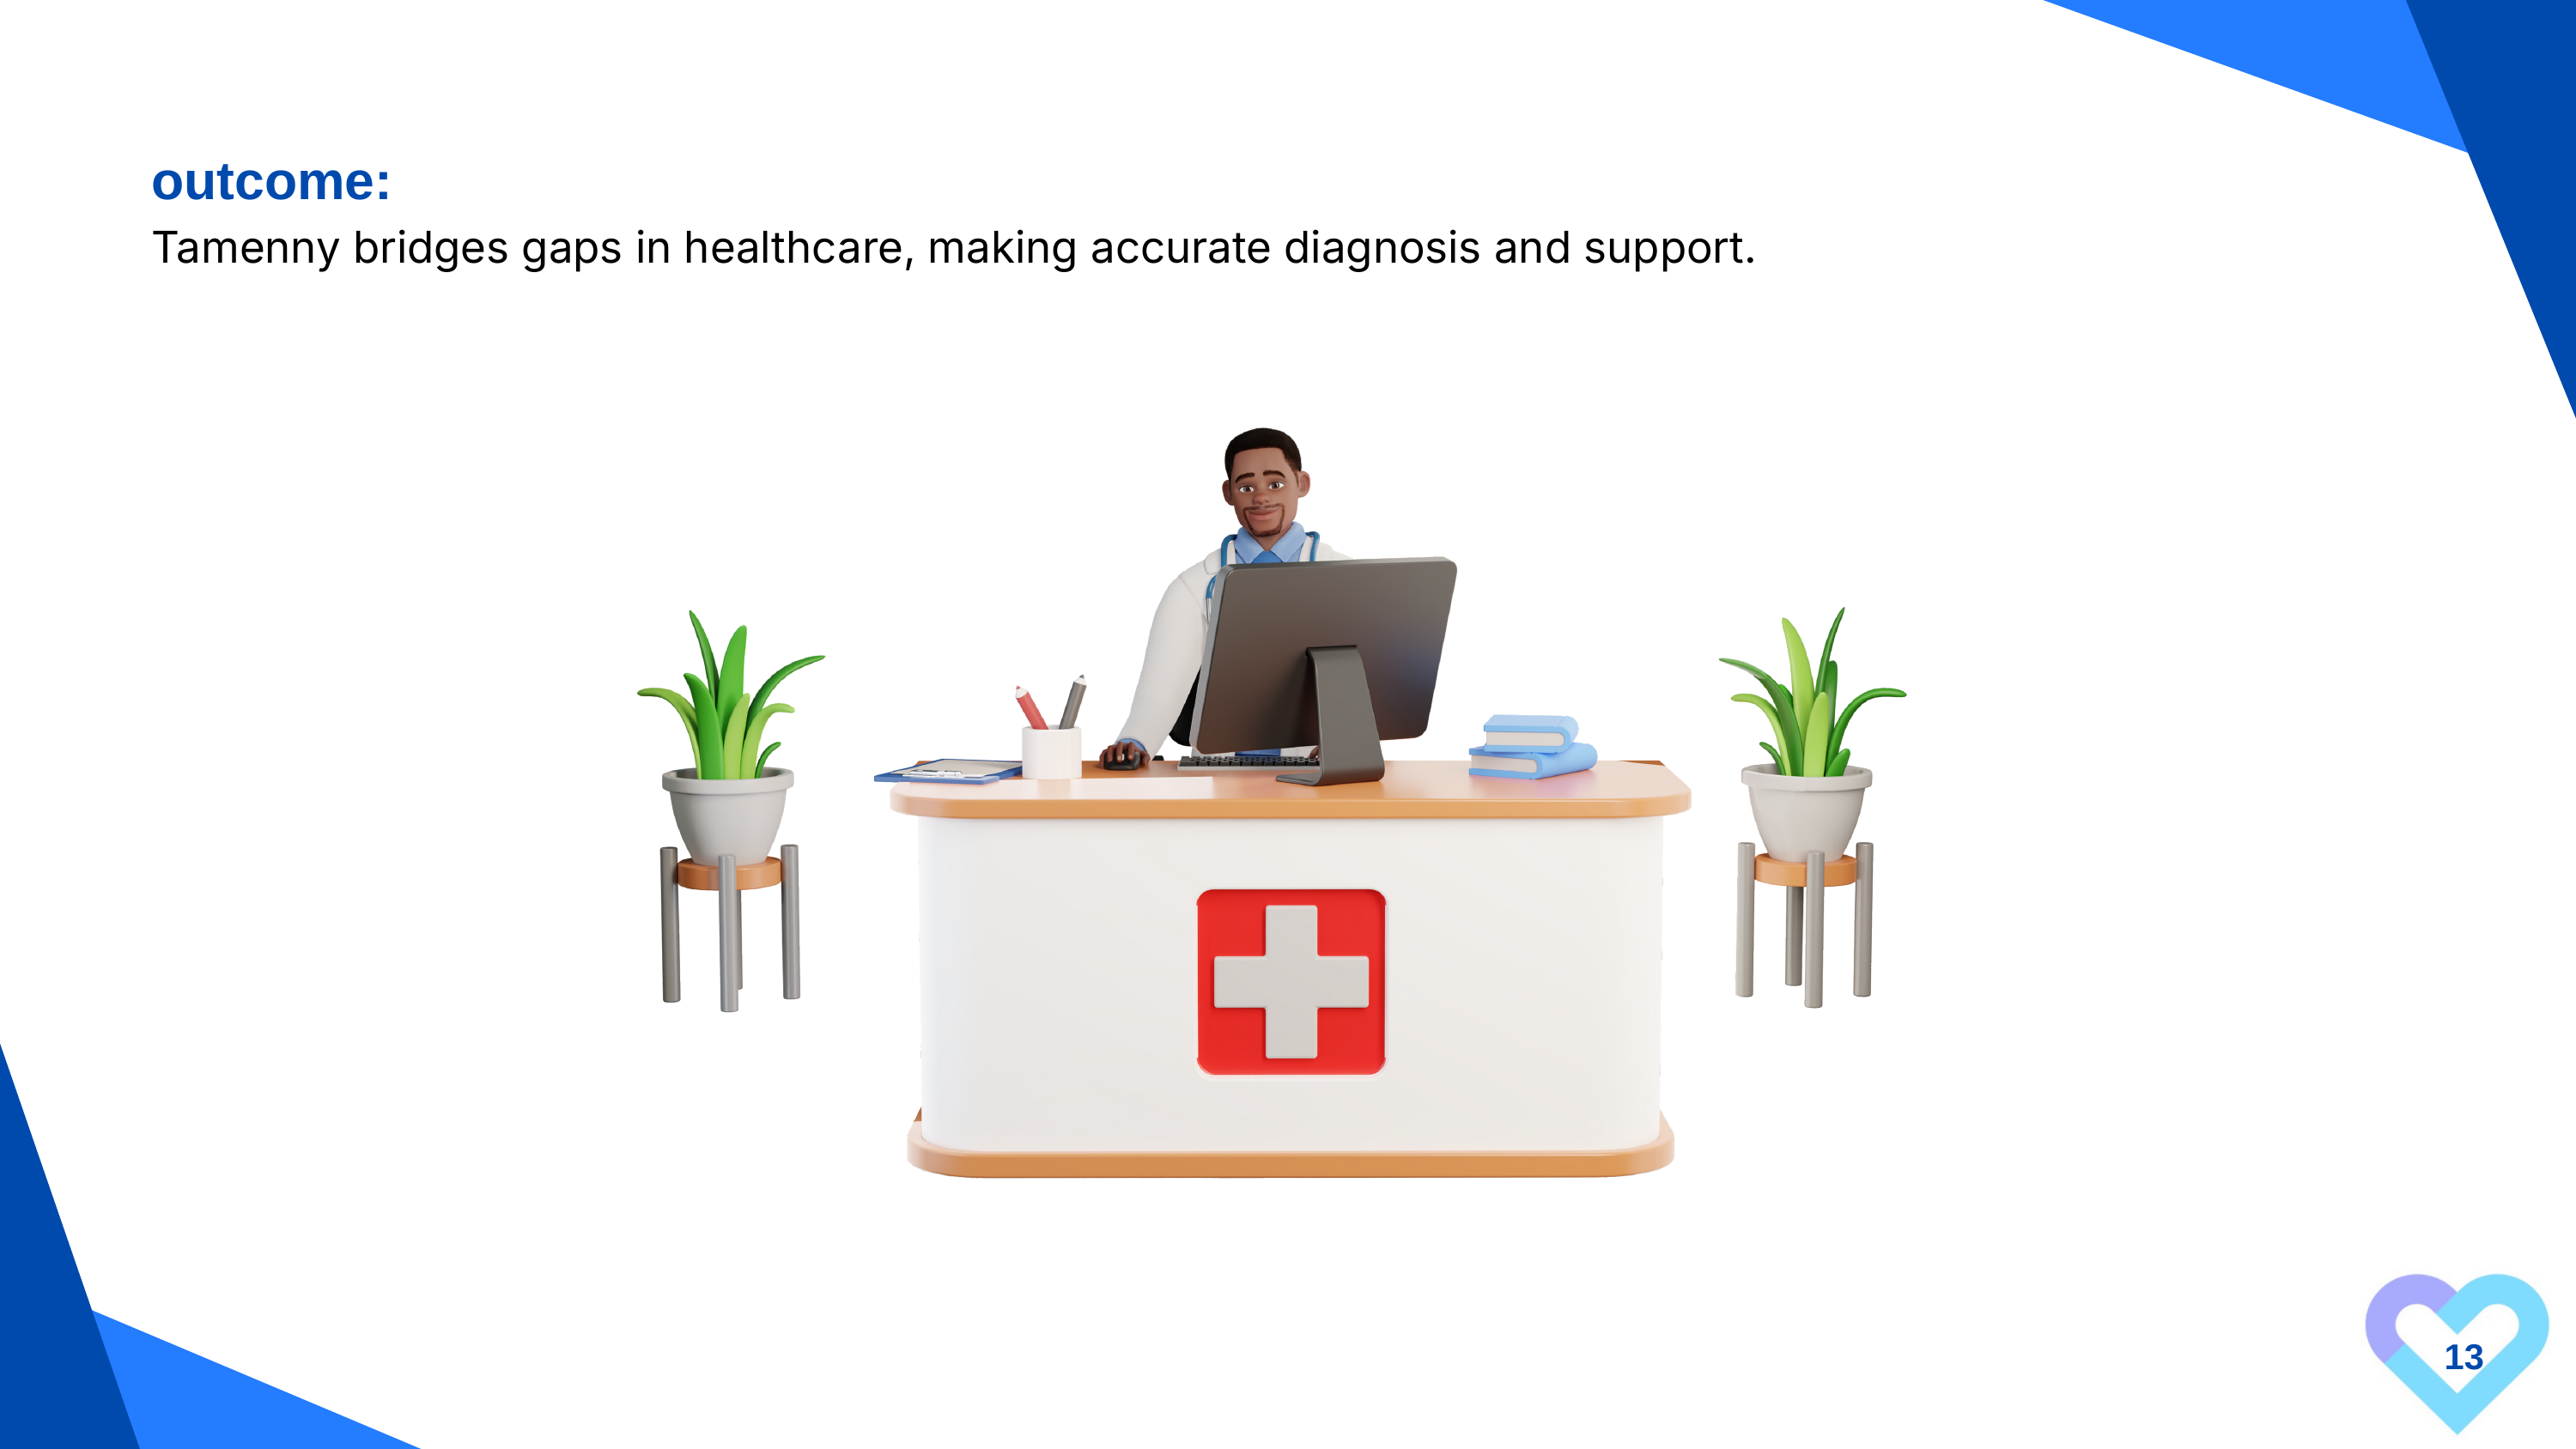

outcome:
Tamenny bridges gaps in healthcare, making accurate diagnosis and support.

13